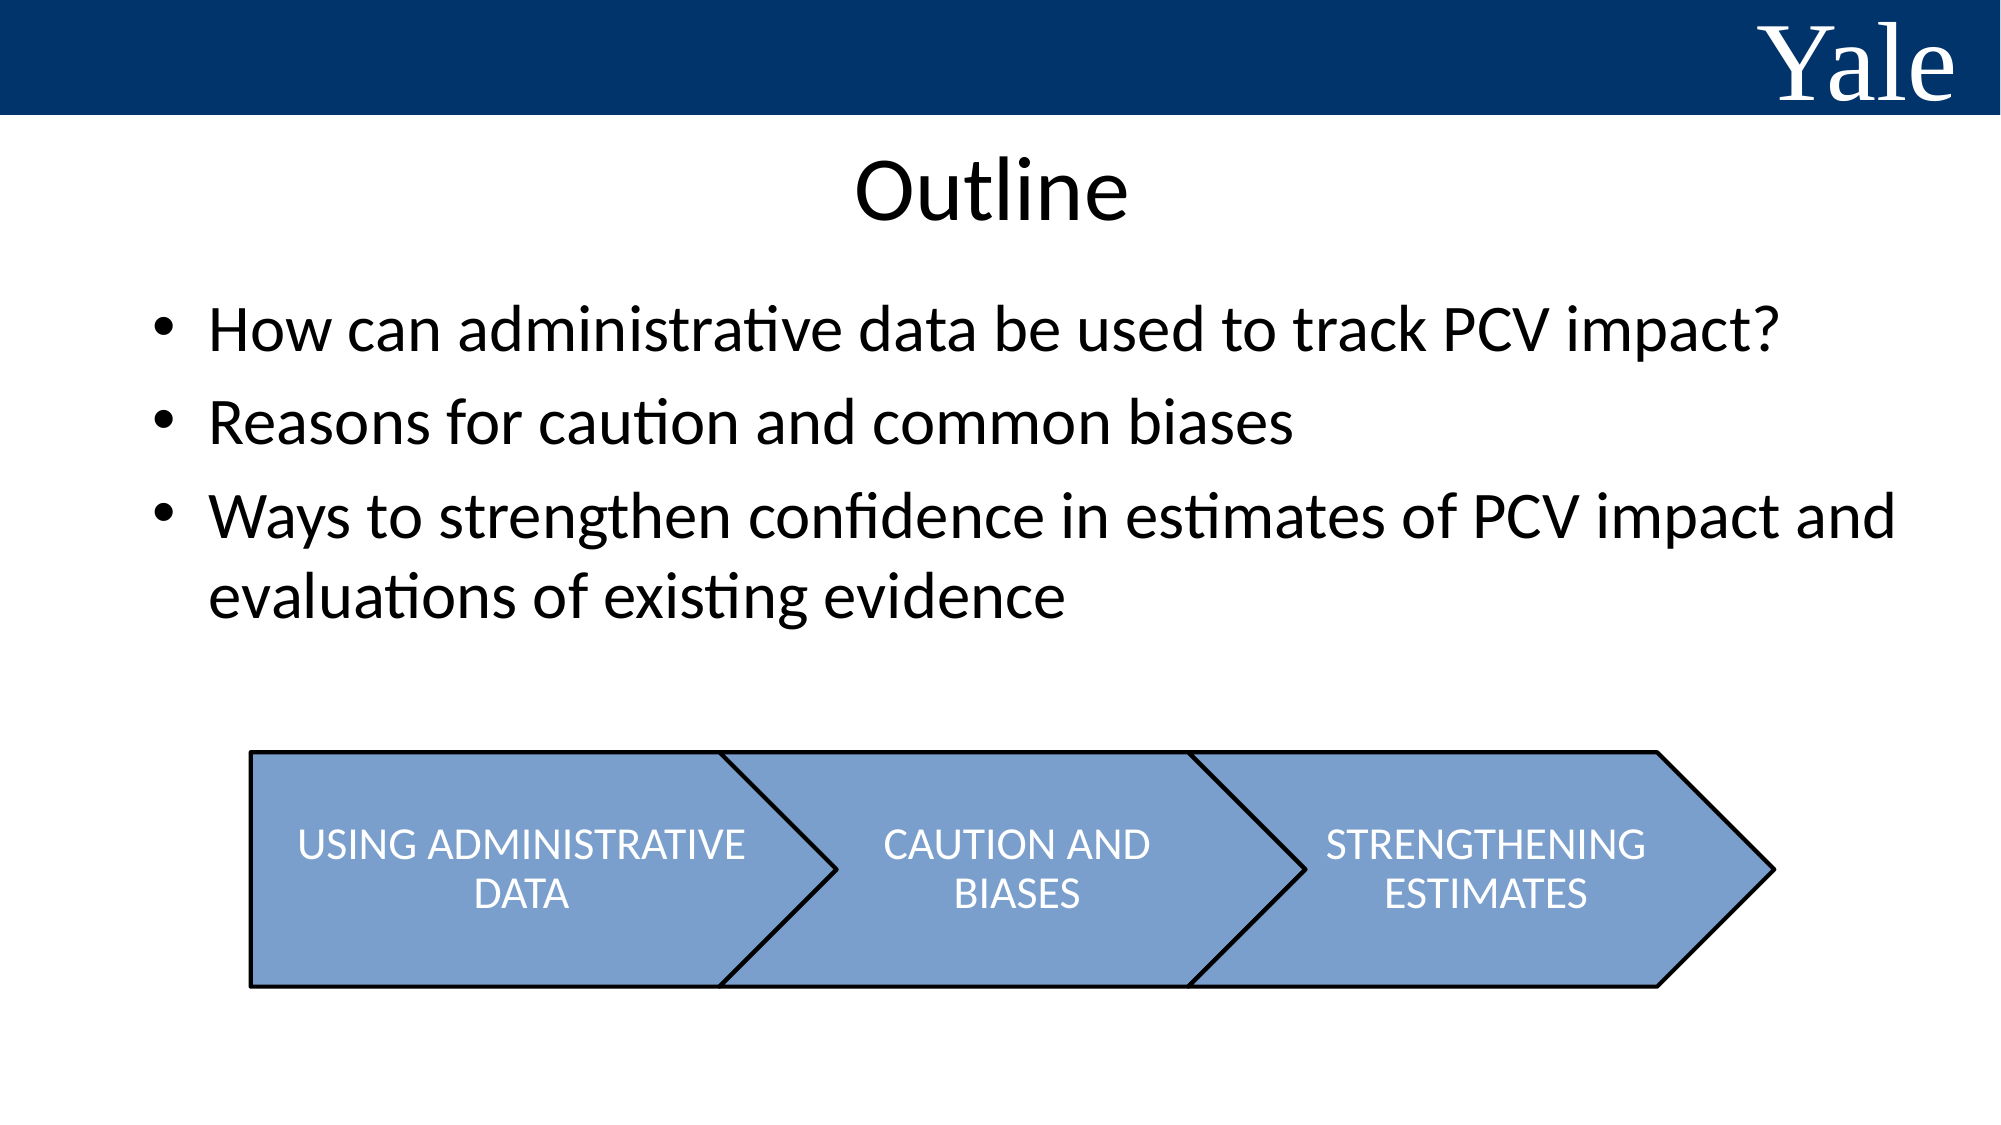

# Outline
How can administrative data be used to track PCV impact?
Reasons for caution and common biases
Ways to strengthen confidence in estimates of PCV impact and evaluations of existing evidence

USING ADMINISTRATIVE DATA
CAUTION AND BIASES
STRENGTHENING ESTIMATES